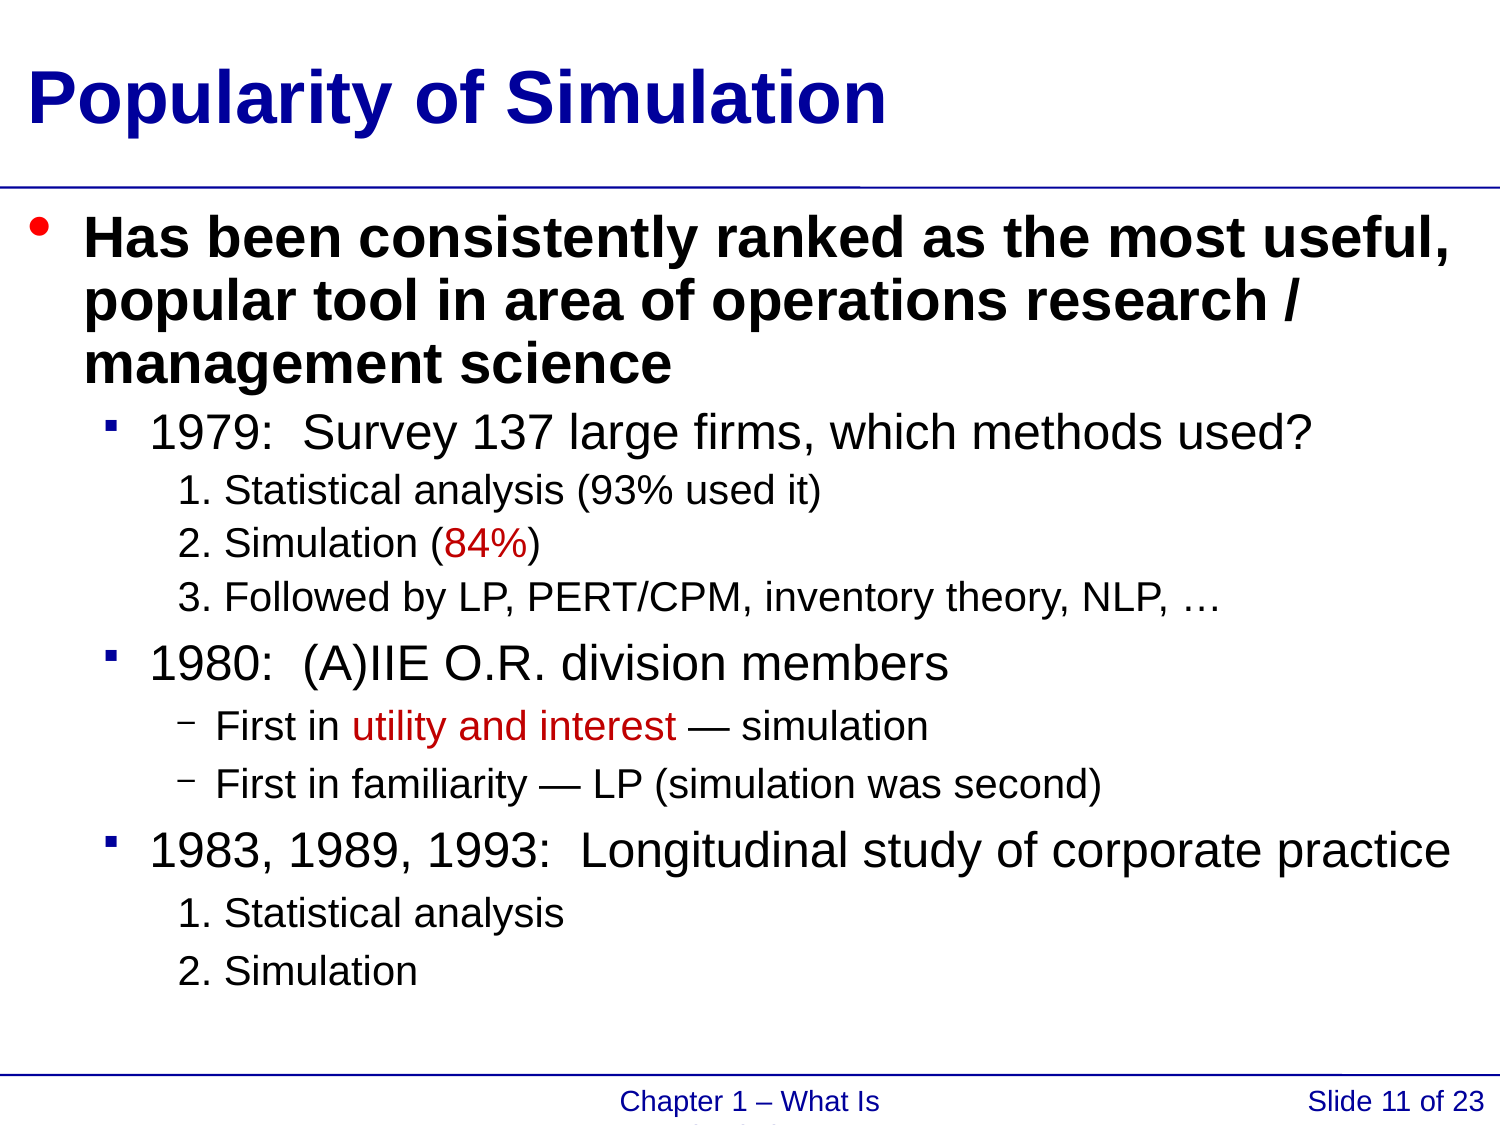

# Popularity of Simulation
Has been consistently ranked as the most useful, popular tool in area of operations research / management science
1979:  Survey 137 large firms, which methods used?
1. Statistical analysis (93% used it)
2. Simulation (84%)
3. Followed by LP, PERT/CPM, inventory theory, NLP, …
1980:  (A)IIE O.R. division members
First in utility and interest — simulation
First in familiarity — LP (simulation was second)
1983, 1989, 1993:  Longitudinal study of corporate practice
1. Statistical analysis
2. Simulation

Chapter 1 – What Is Simulation?
Slide 11 of 23